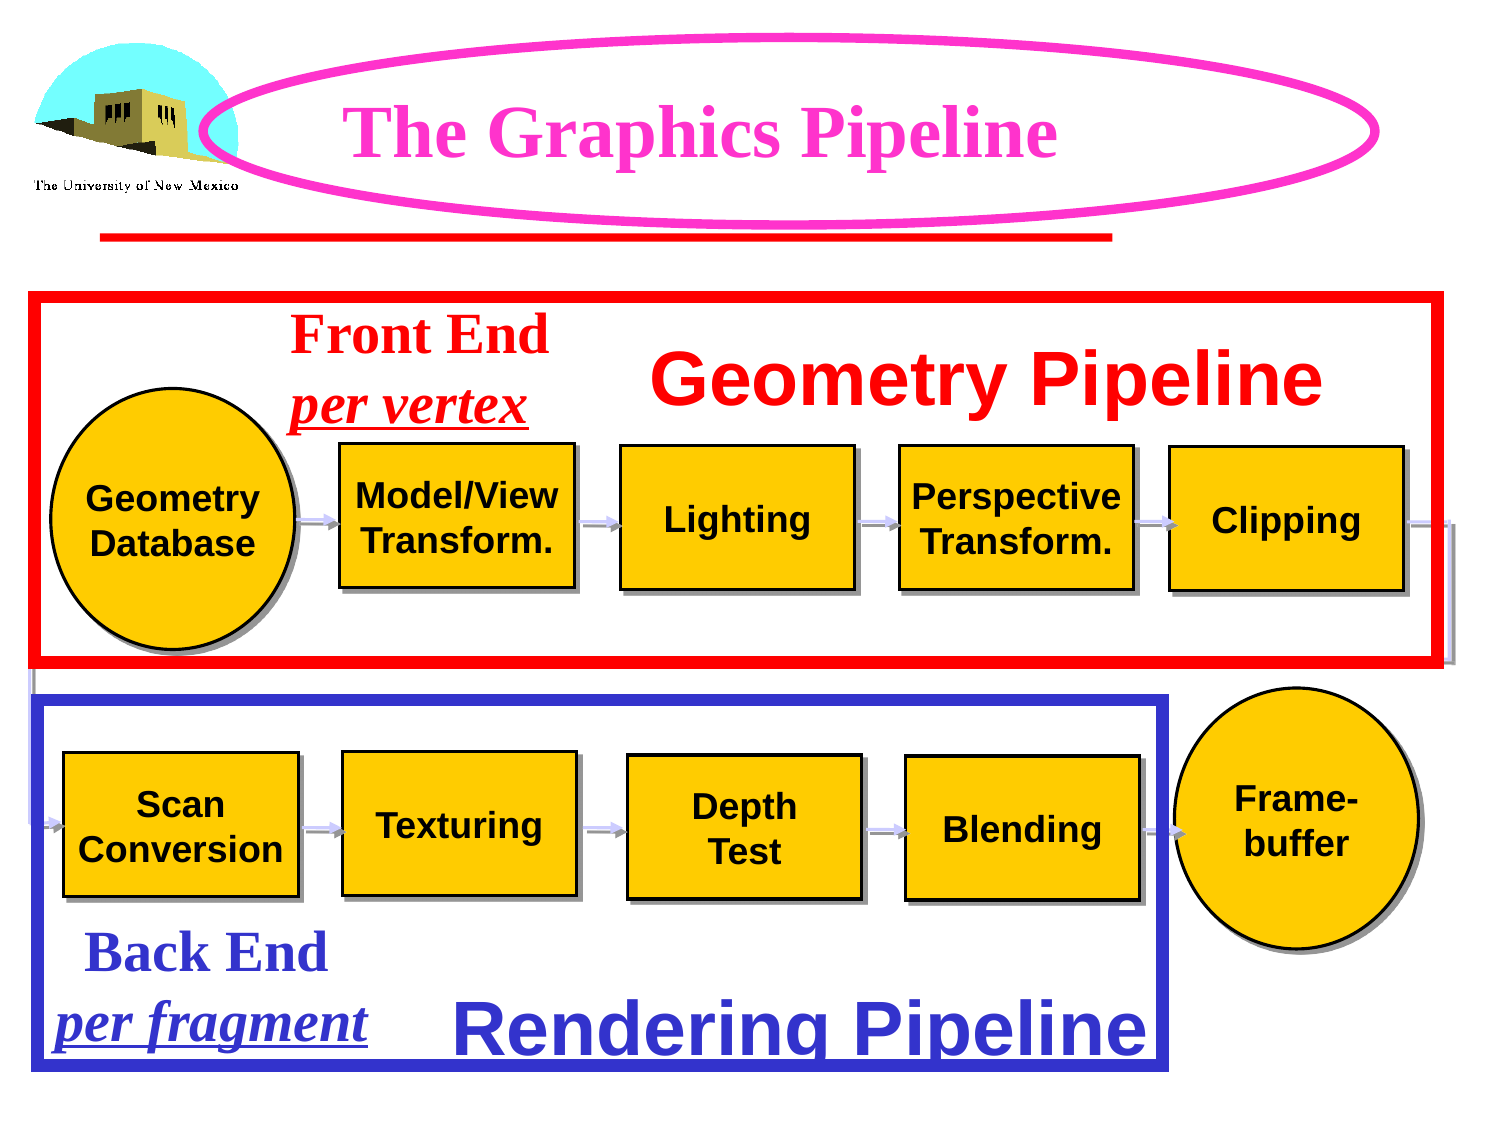

The Graphics Pipeline
Front End
per vertex
Geometry Pipeline

Geometry
Database
Model/View
Transform.
Perspective
Transform.
Lighting
Clipping

Frame-
buffer
Texturing
Scan
Conversion
Depth
Test
Blending

  Back End
per fragment
Rendering Pipeline